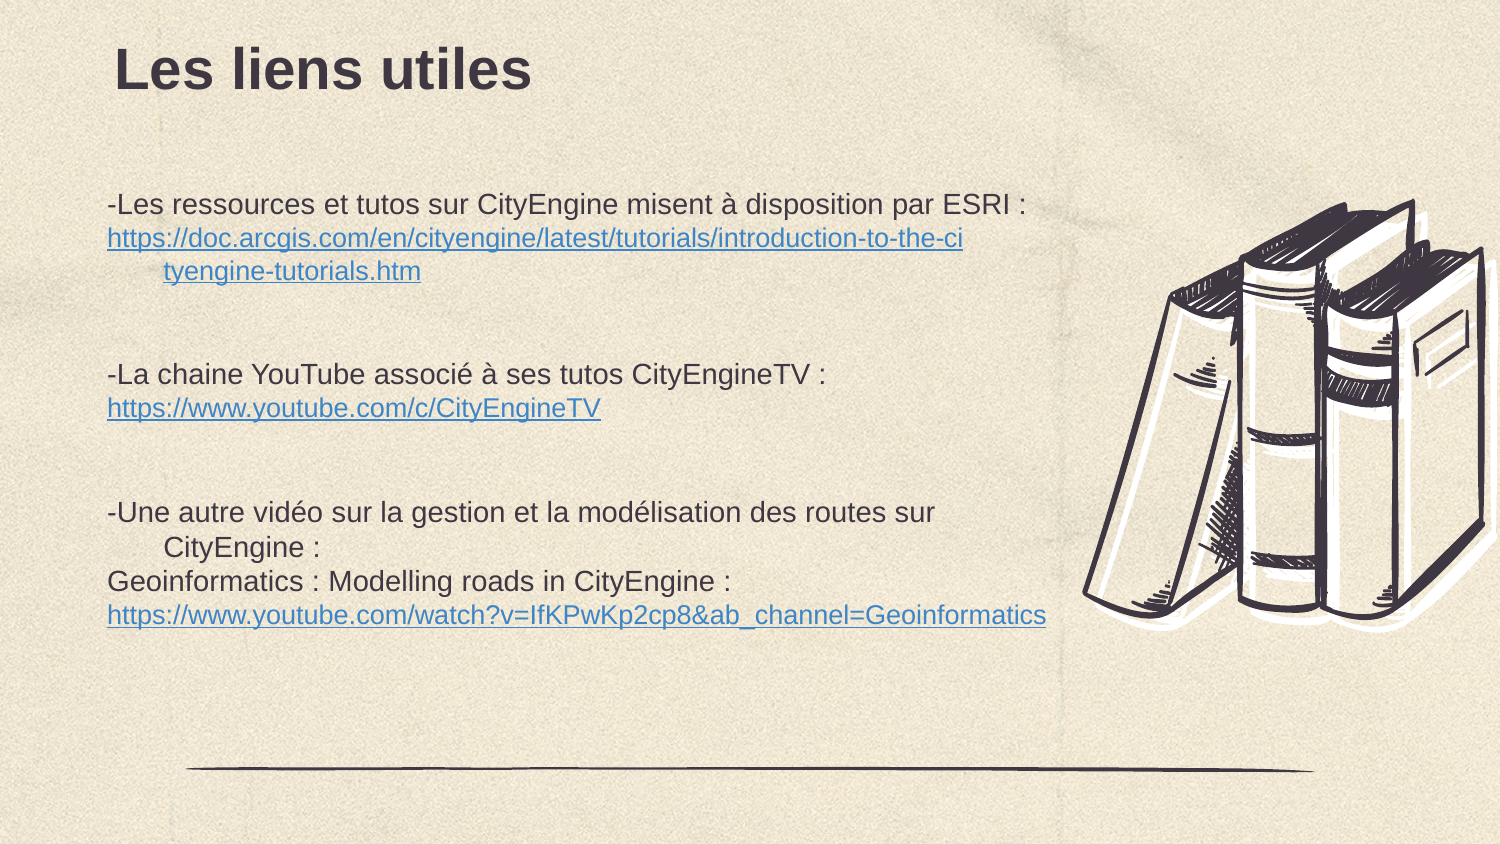

# Les liens utiles
-Les ressources et tutos sur CityEngine misent à disposition par ESRI :
https://doc.arcgis.com/en/cityengine/latest/tutorials/introduction-to-the-cityengine-tutorials.htm

-La chaine YouTube associé à ses tutos CityEngineTV :
https://www.youtube.com/c/CityEngineTV

-Une autre vidéo sur la gestion et la modélisation des routes sur CityEngine :
Geoinformatics : Modelling roads in CityEngine :
https://www.youtube.com/watch?v=IfKPwKp2cp8&ab_channel=Geoinformatics